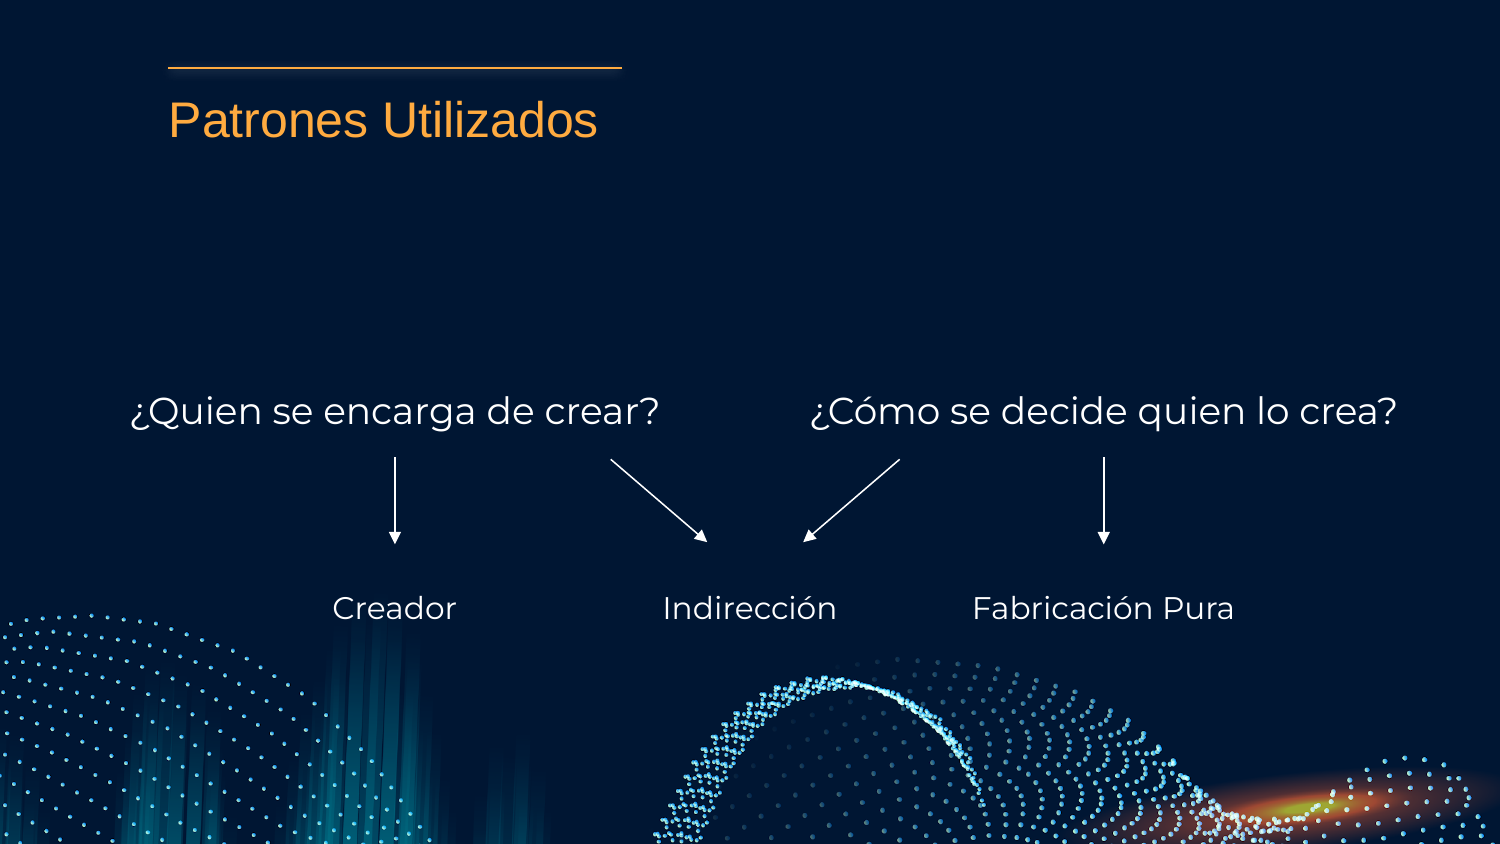

# Patrones Utilizados
¿Cómo se decide quien lo crea?
¿Quien se encarga de crear?
Creador
Indirección
Fabricación Pura